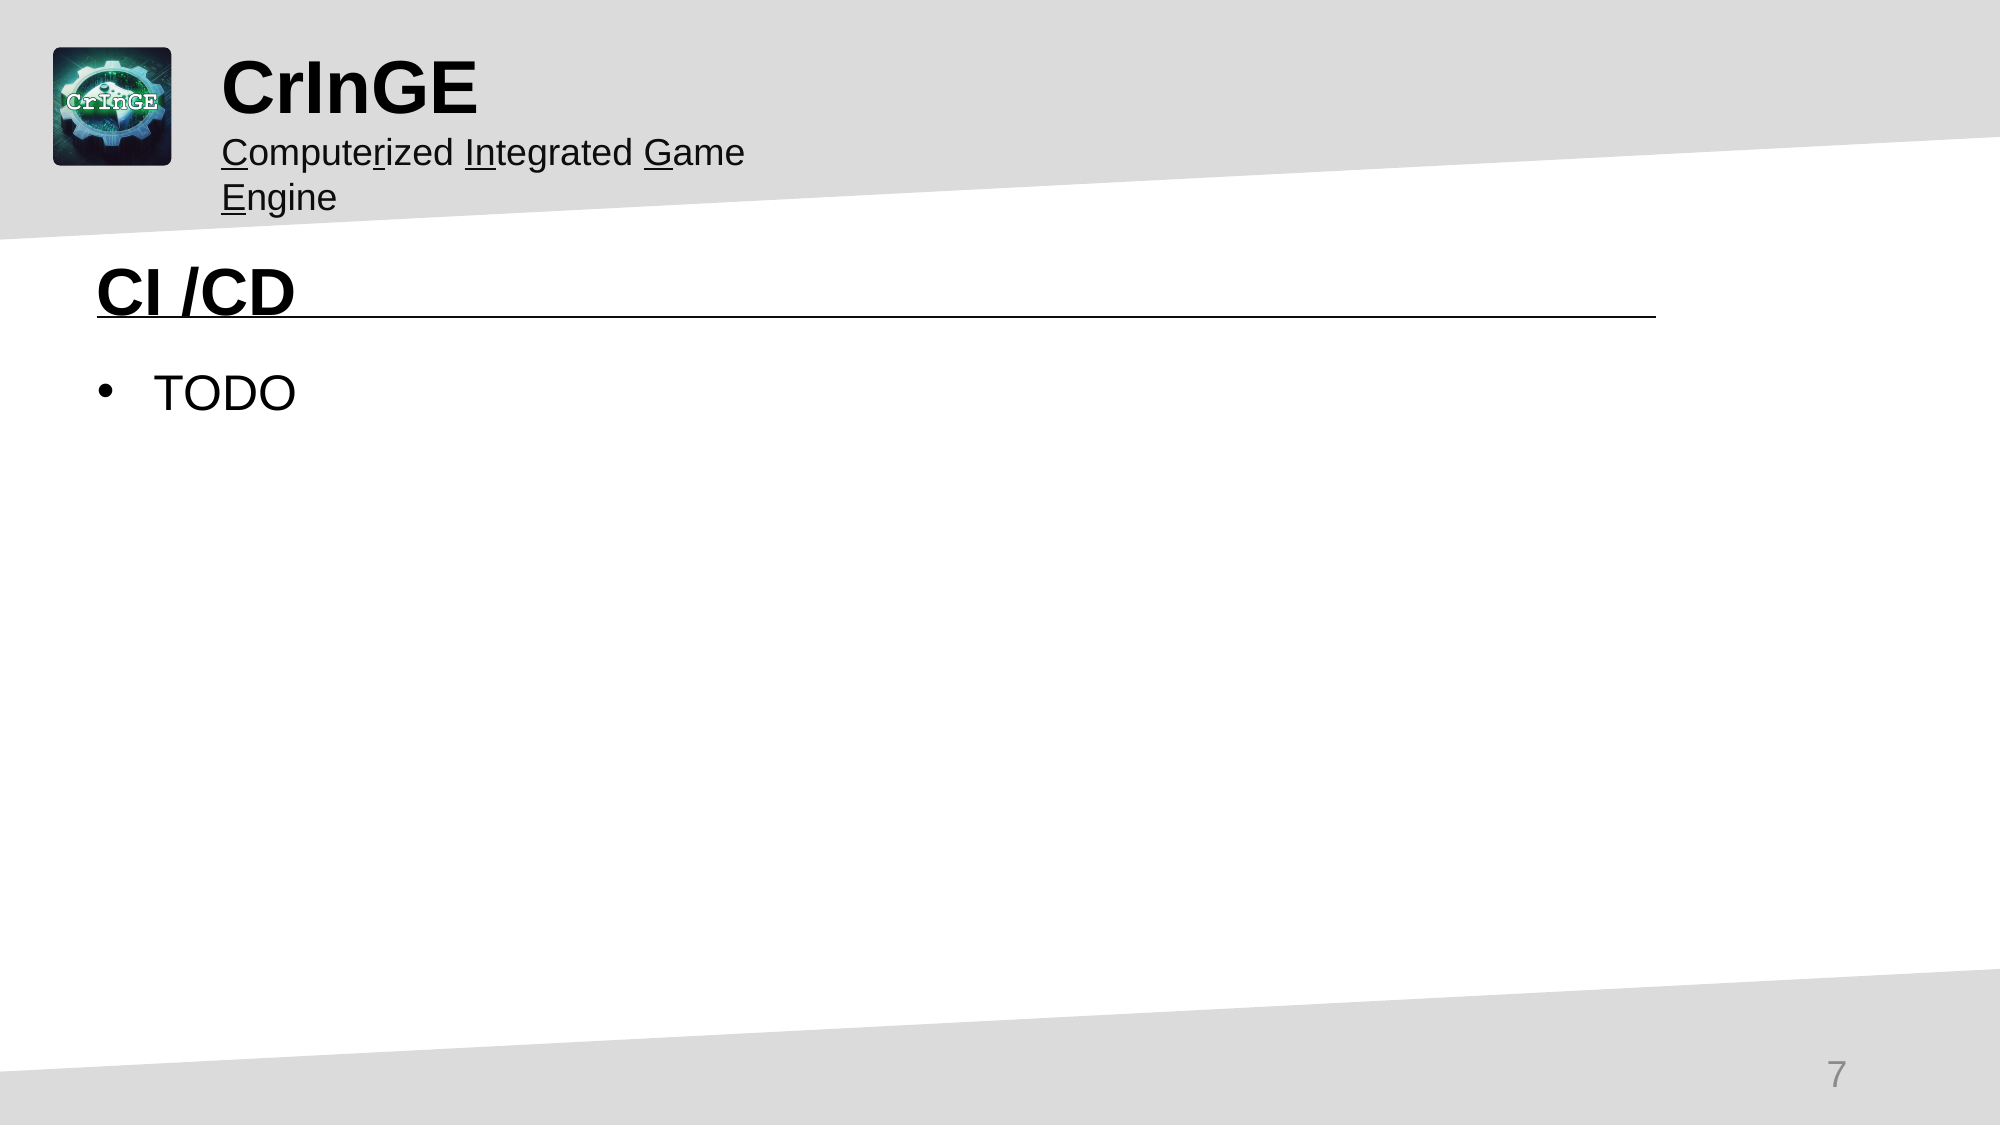

CrInGE
Computerized Integrated Game Engine

CI /CD
TODO

7